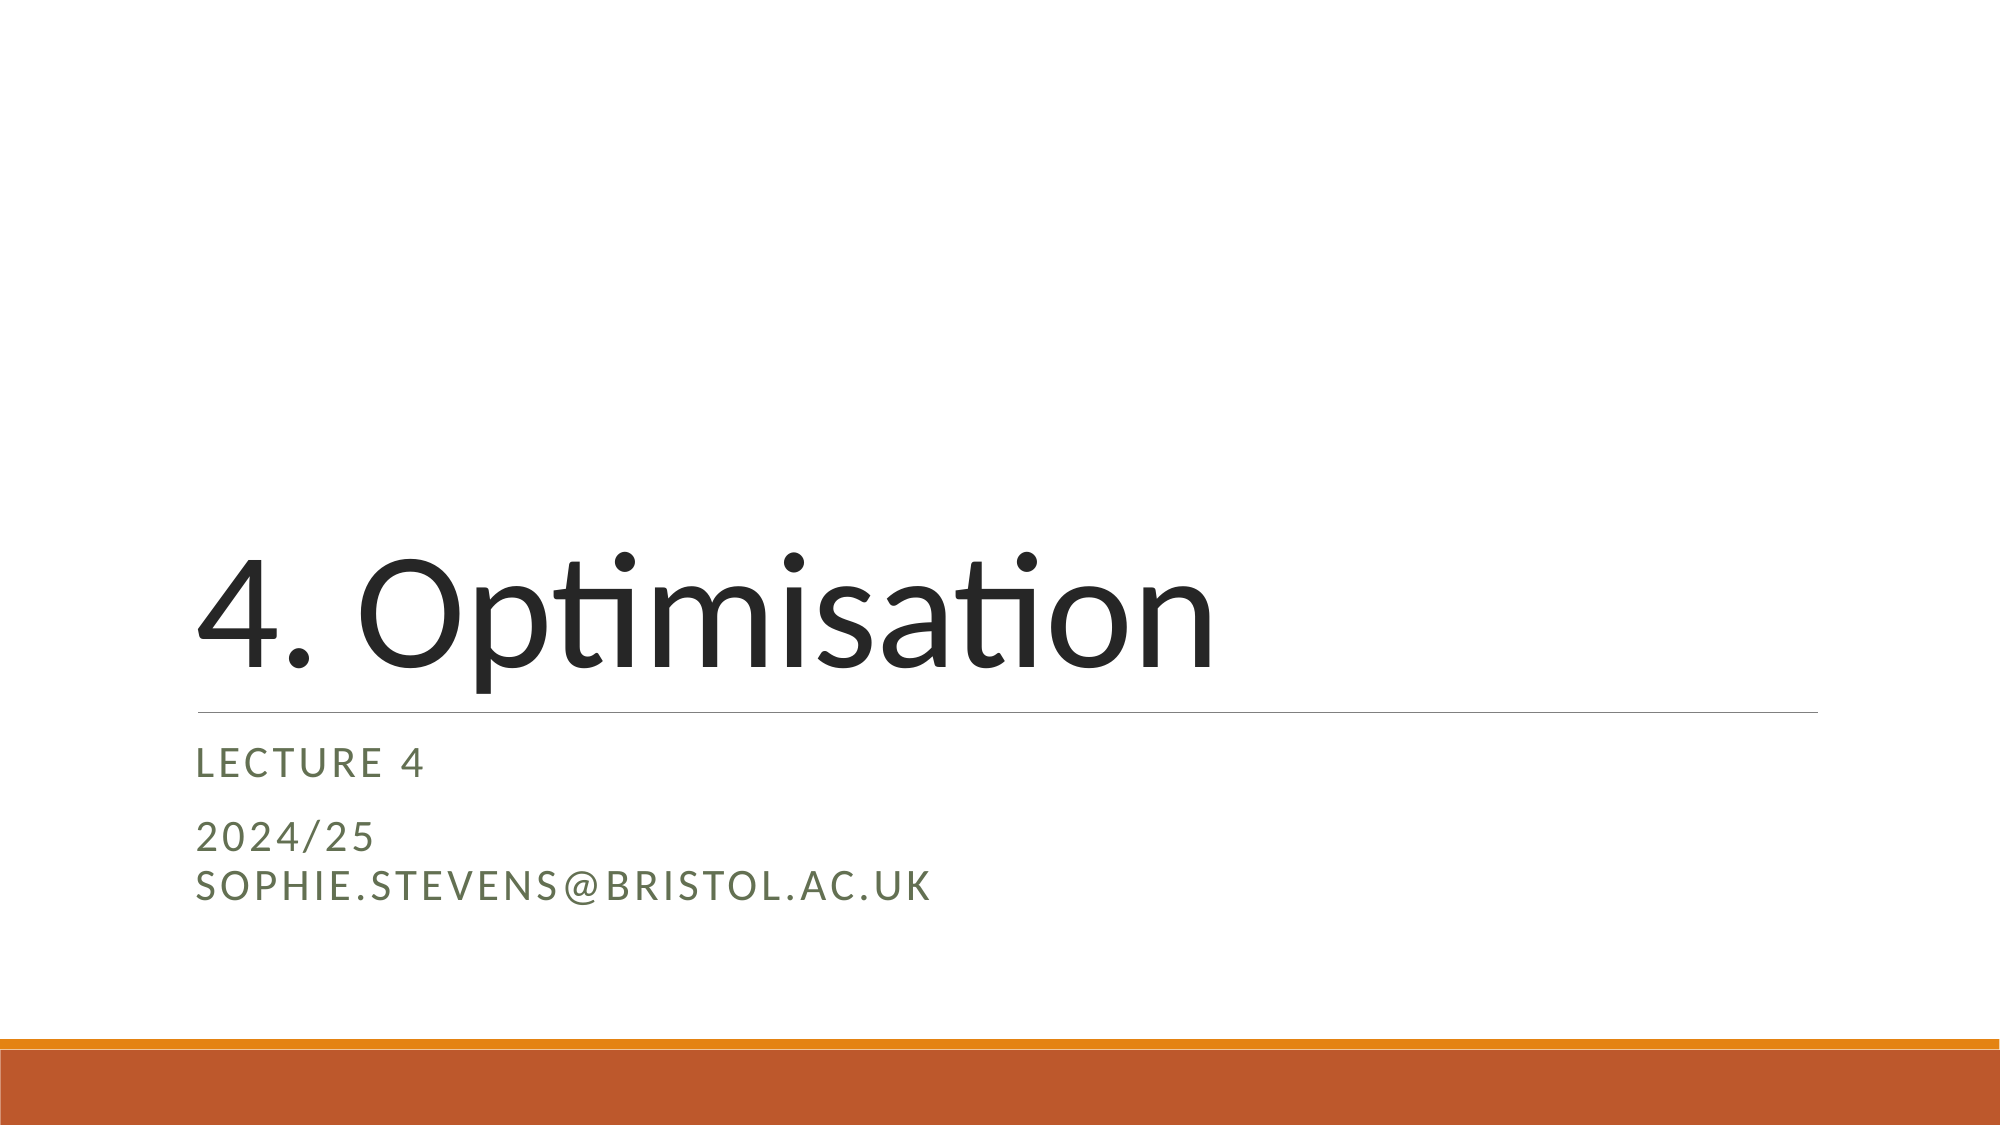

# 4. Optimisation
Lecture 4
2024/25
sophie.stevens@bristol.ac.uk